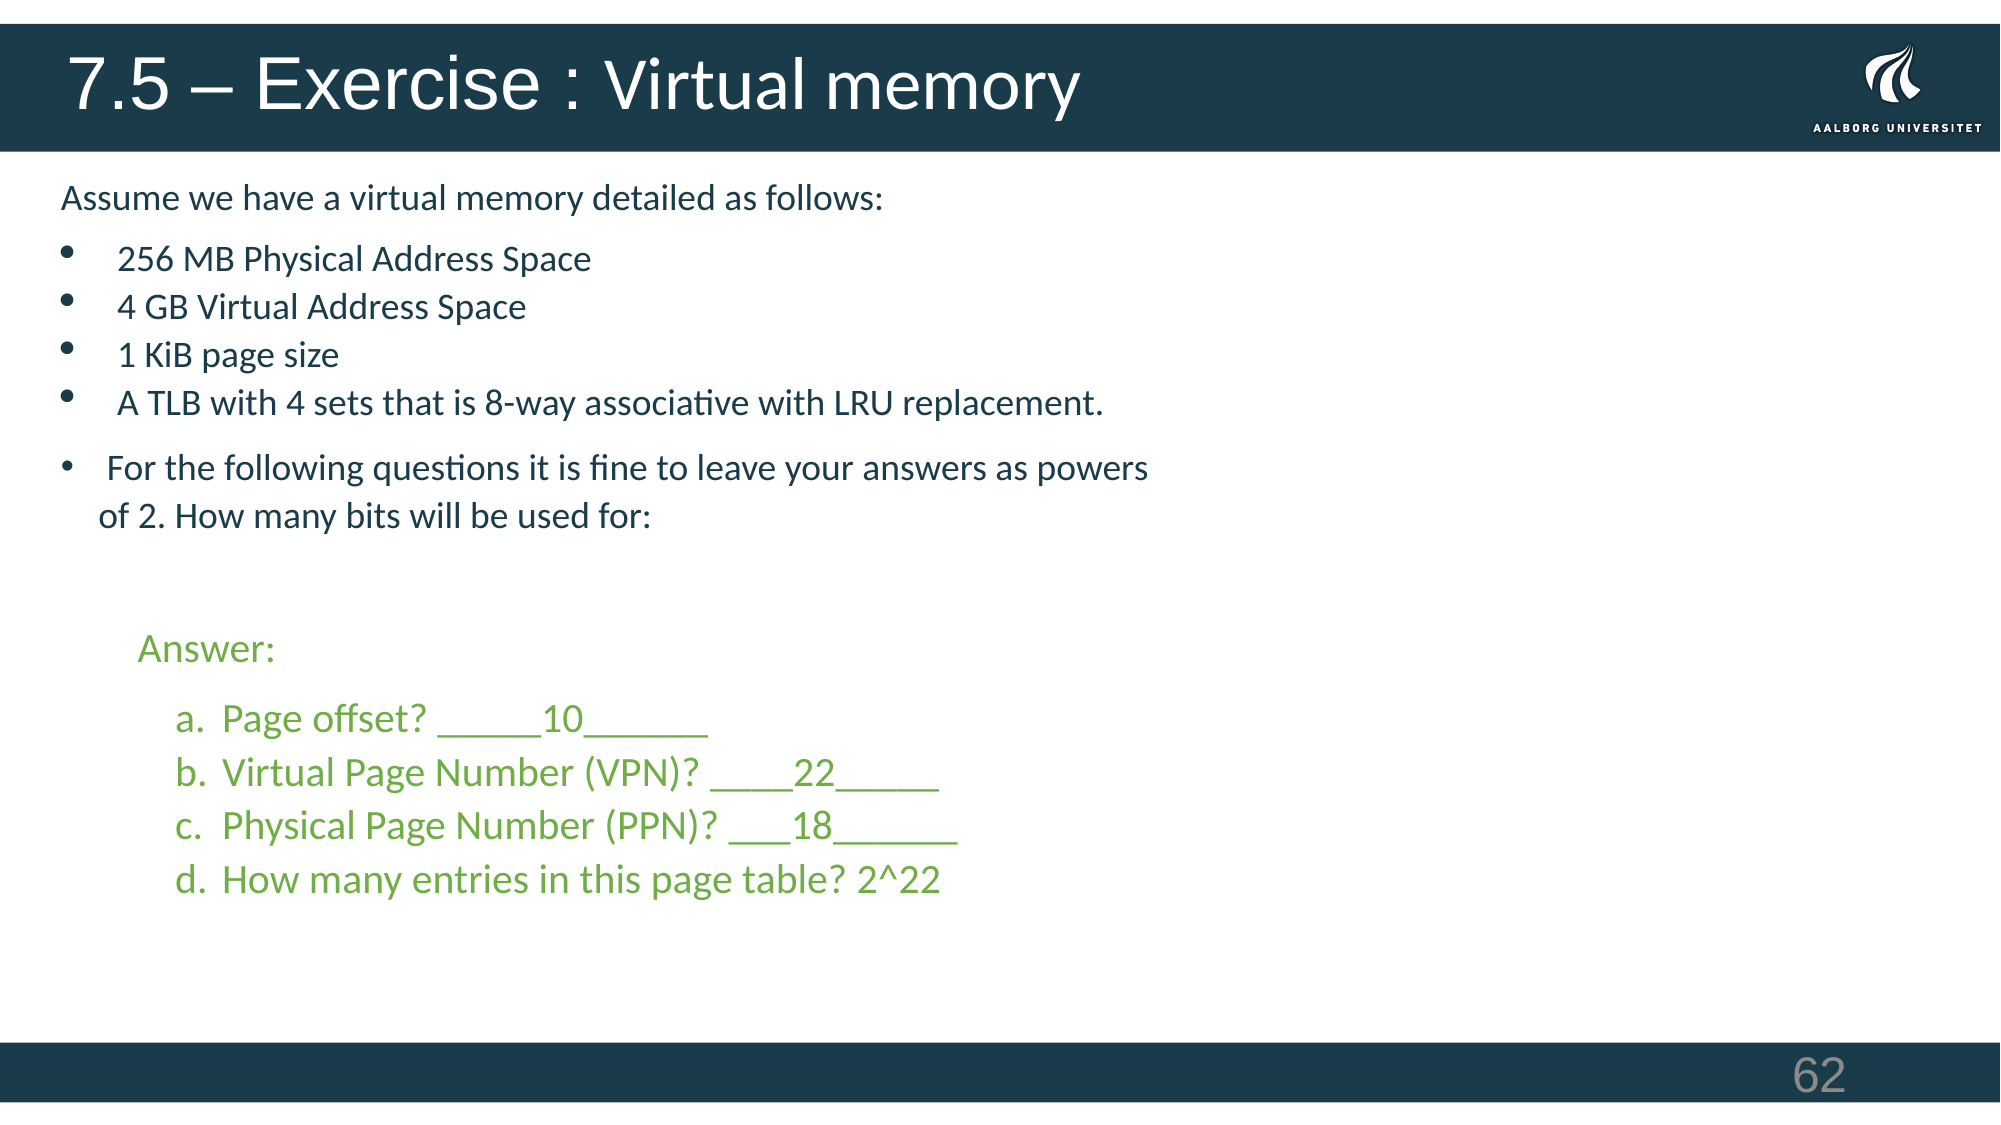

# 7.5 – Exercise : Virtual memory
Assume we have a virtual memory detailed as follows:
256 MB Physical Address Space
4 GB Virtual Address Space
1 KiB page size
A TLB with 4 sets that is 8-way associative with LRU replacement.
 For the following questions it is fine to leave your answers as powers of 2. How many bits will be used for:

Answer:
Page offset? _____10______
Virtual Page Number (VPN)? ____22_____
Physical Page Number (PPN)? ___18______
How many entries in this page table? 2^22